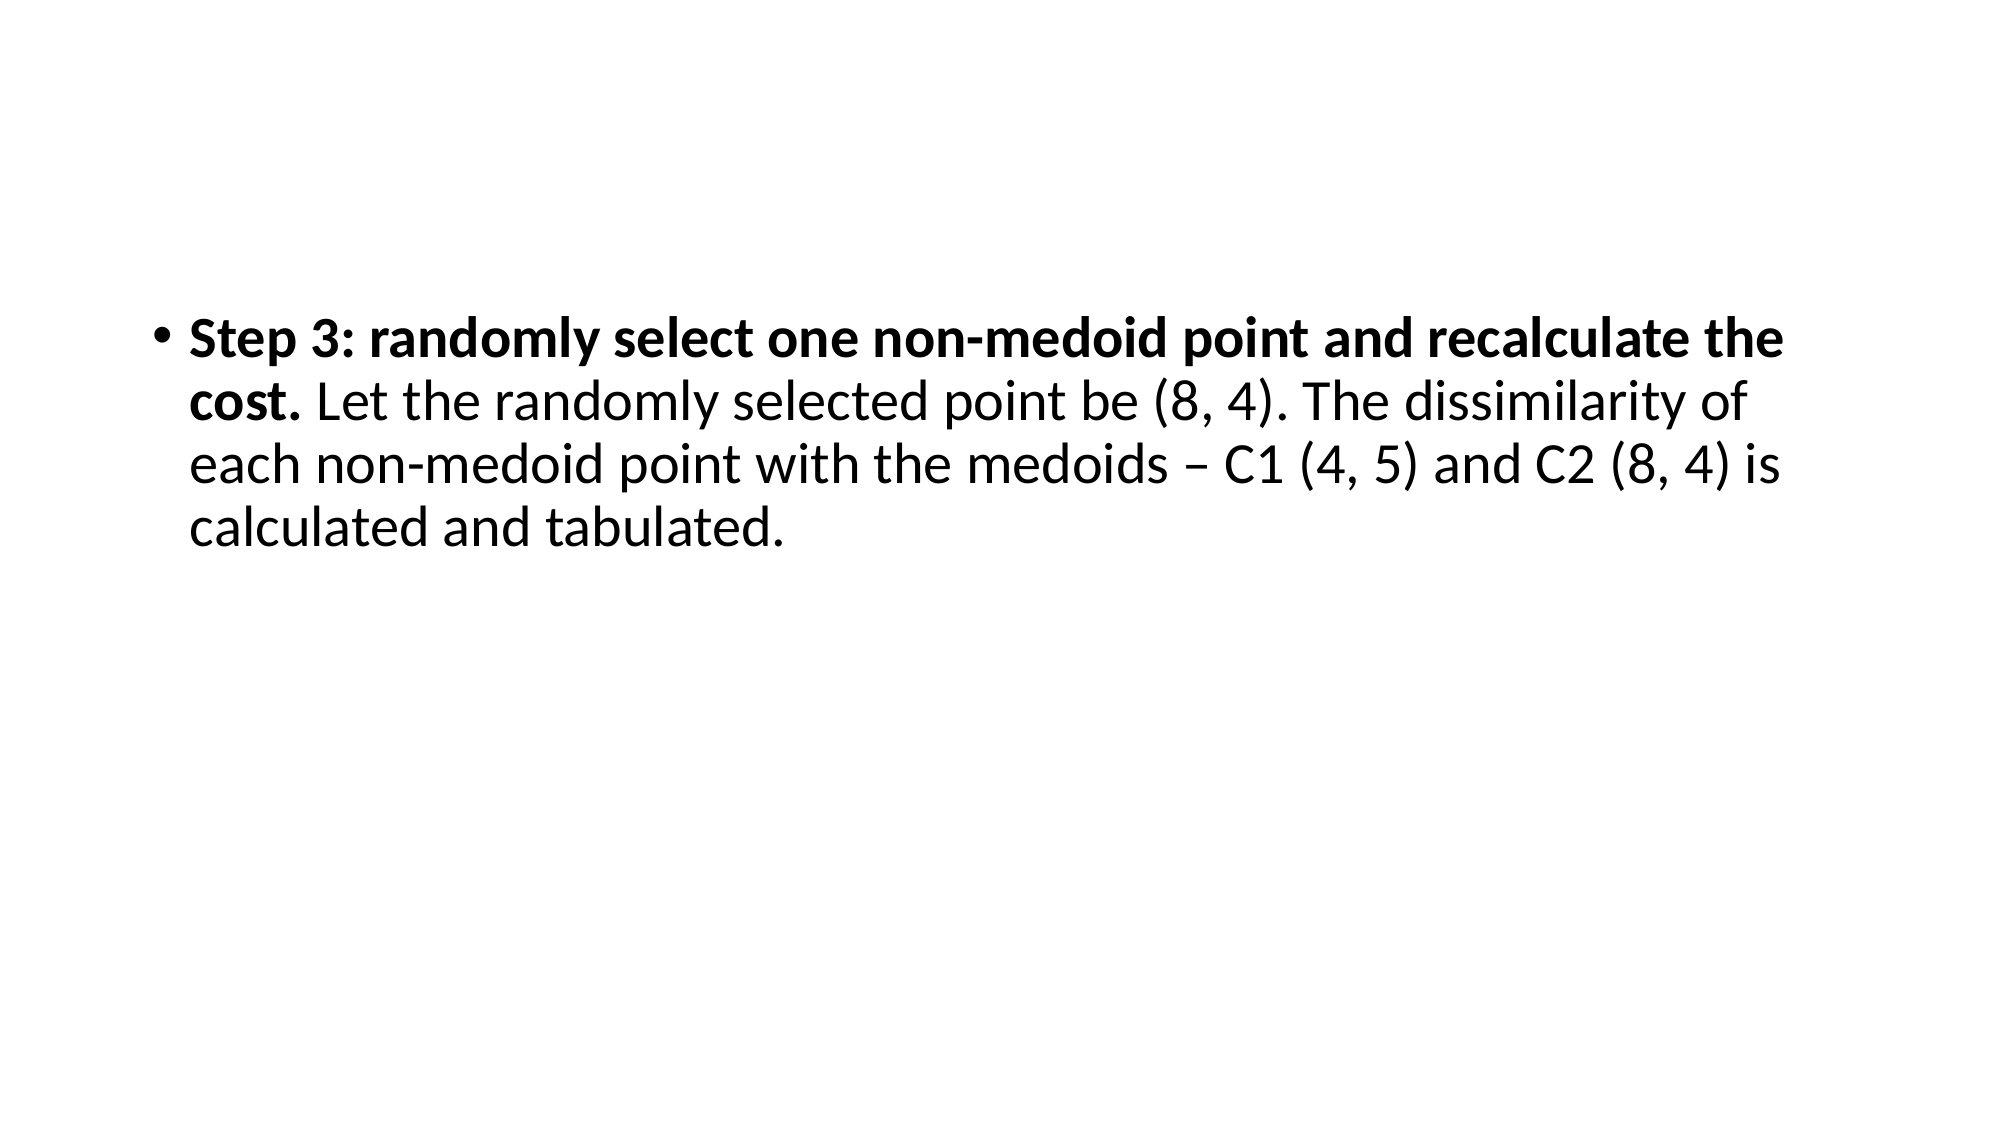

#
Step 3: randomly select one non-medoid point and recalculate the cost. Let the randomly selected point be (8, 4). The dissimilarity of each non-medoid point with the medoids – C1 (4, 5) and C2 (8, 4) is calculated and tabulated.